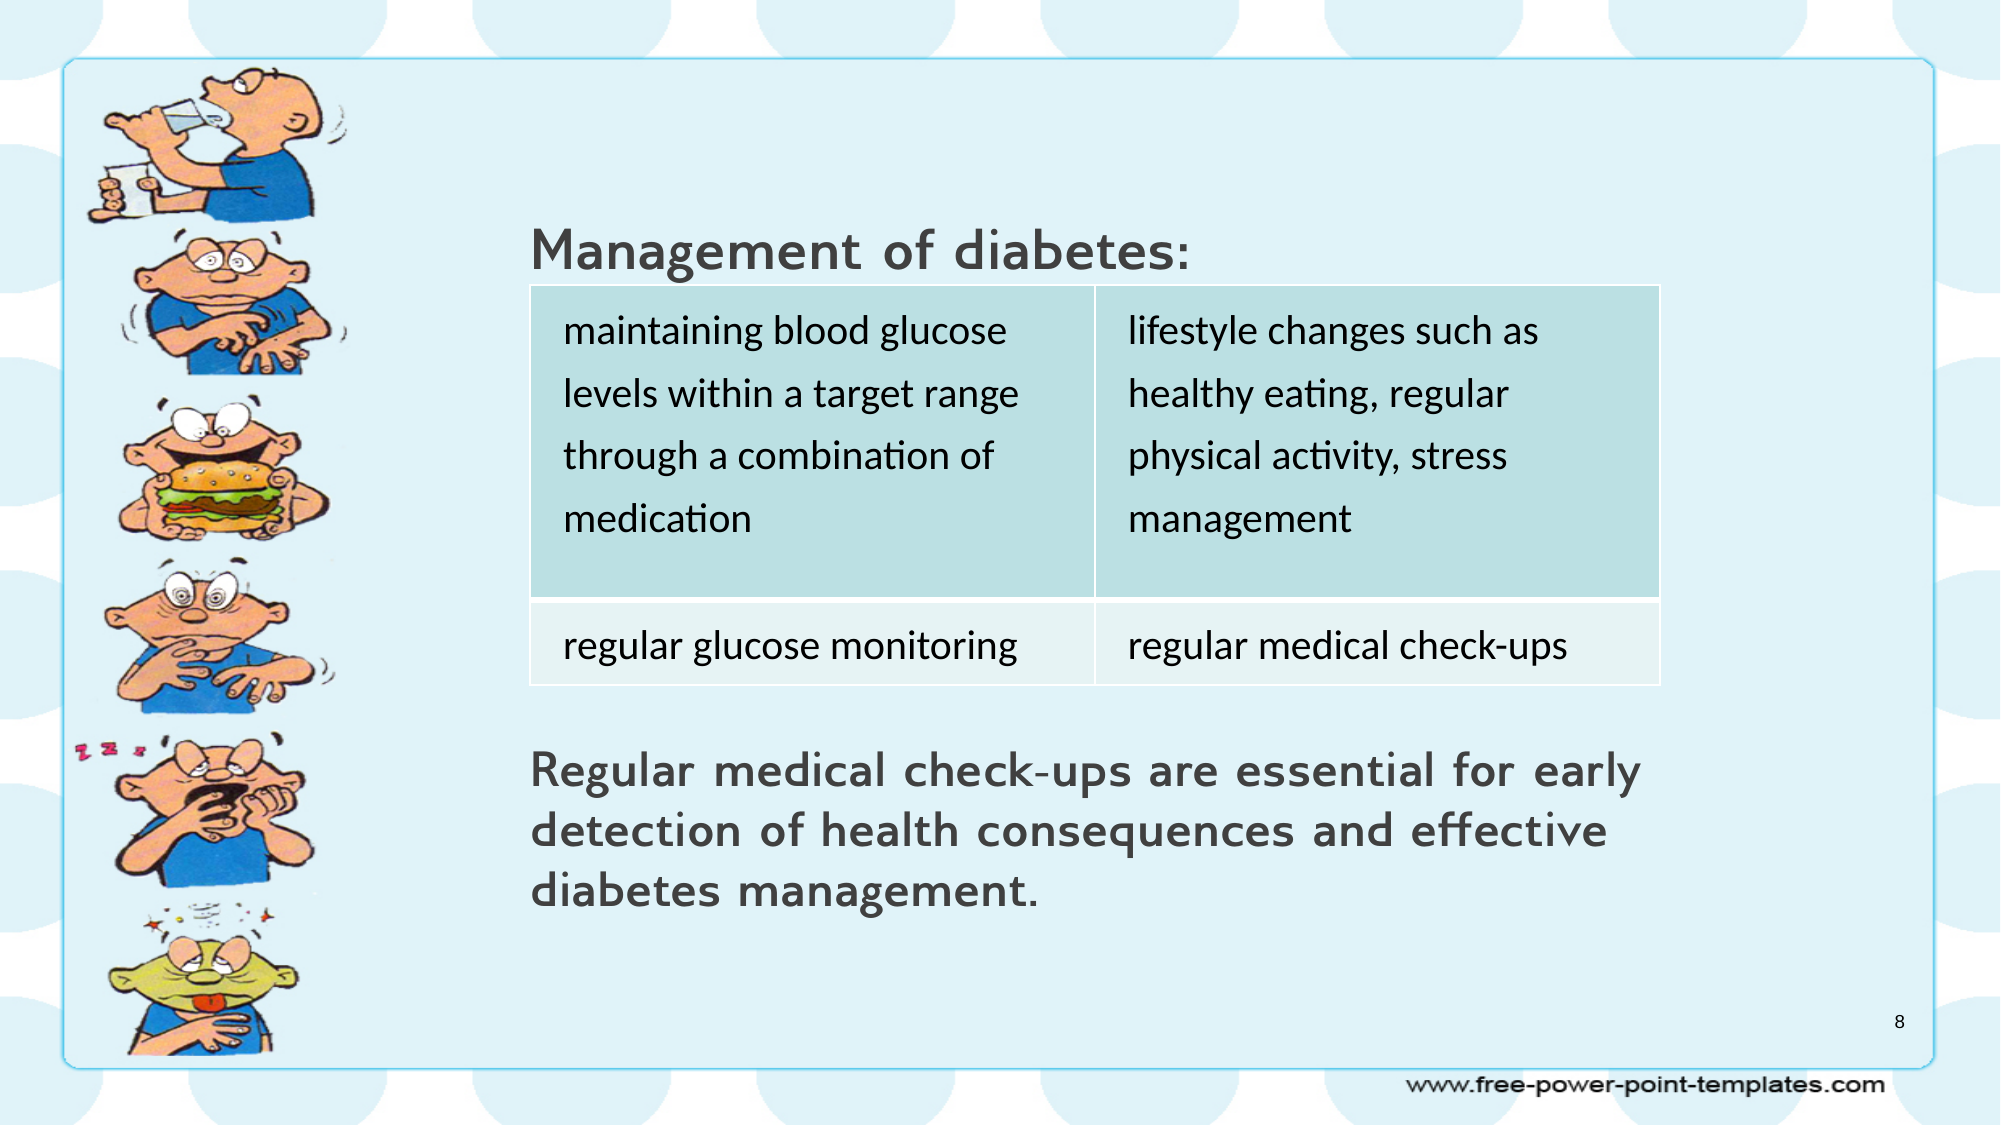

Management of diabetes:

Regular medical check-ups are essential for early detection of health consequences and effective diabetes management.

| maintaining blood glucose levels within a target range through a combination of medication | lifestyle changes such as healthy eating, regular physical activity, stress management |
| --- | --- |
| regular glucose monitoring | regular medical check-ups |
8